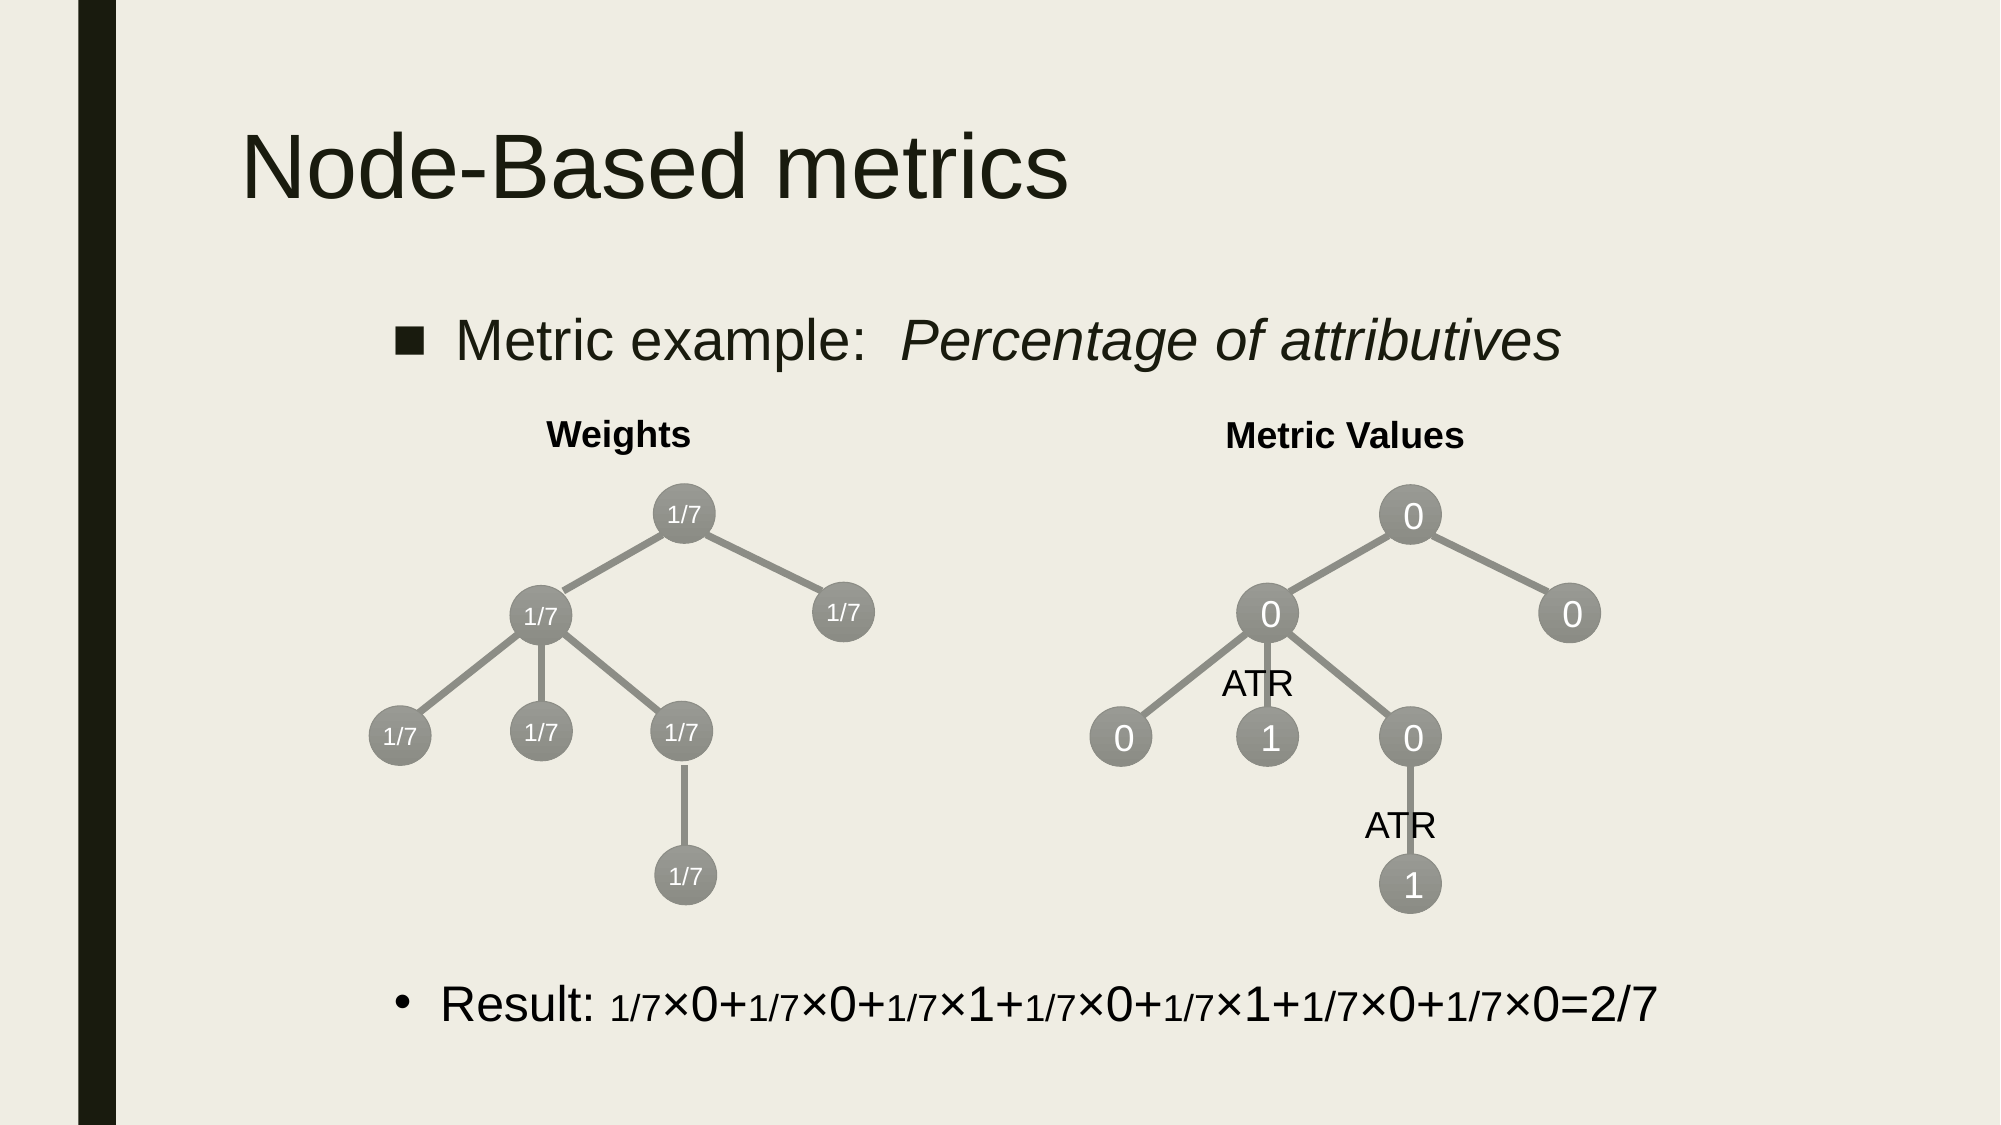

# Node-Based metrics
Metric example:  Percentage of attributives
Weights
Metric Values
1/7
0
1/7
0
0
1/7
ATR
1/7
1/7
1/7
0
1
0
ATR
1/7
1
Result: 1/7×0+1/7×0+1/7×1+1/7×0+1/7×1+1/7×0+1/7×0=2/7